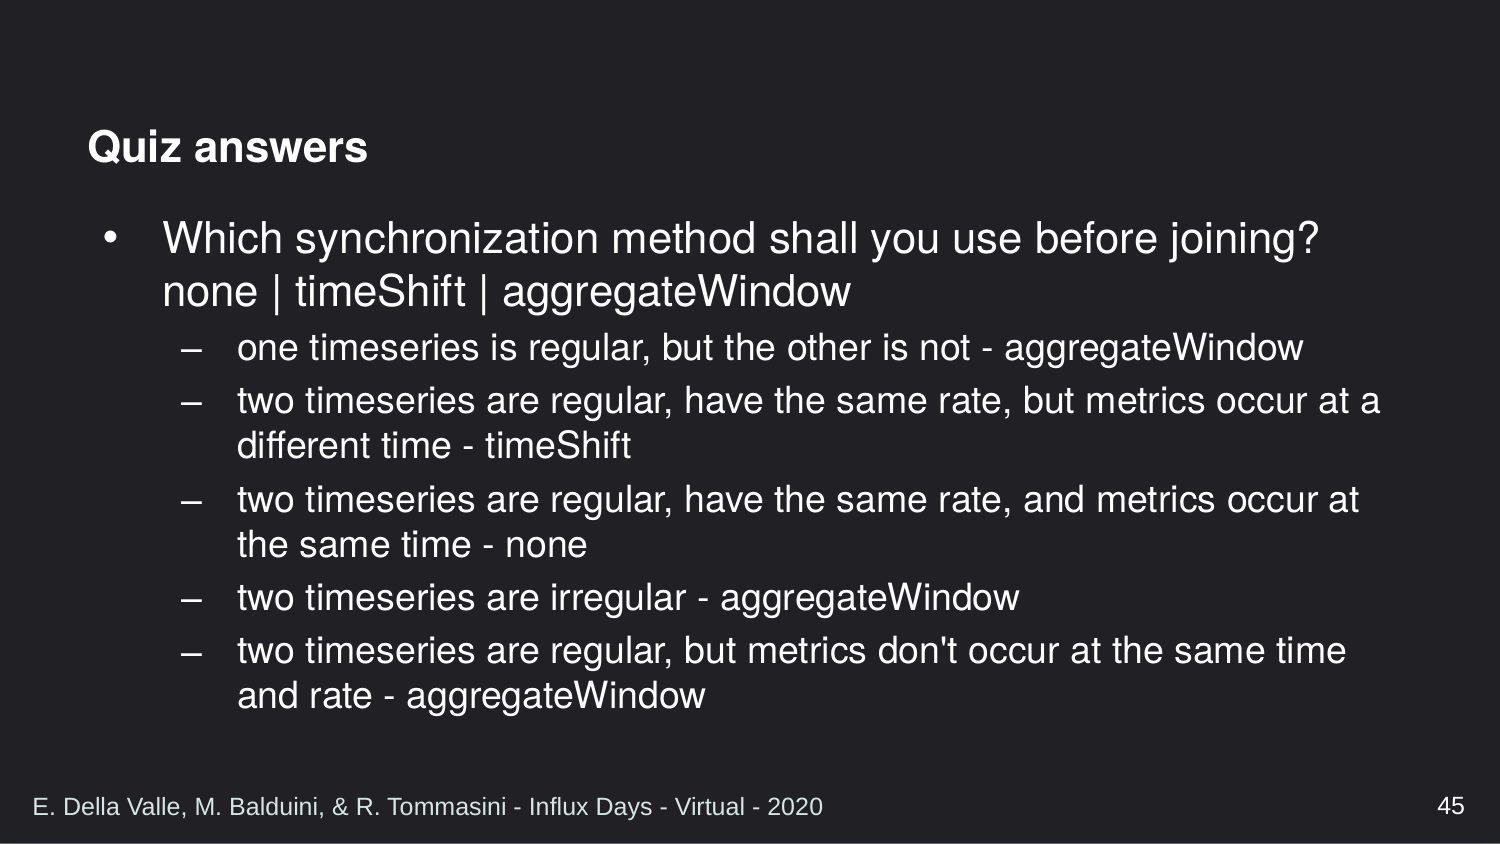

# Quiz answers
Which synchronization method shall you use before joining?
none | timeShift | aggregateWindow
one timeseries is regular, but the other is not - aggregateWindow
two timeseries are regular, have the same rate, but metrics occur at a different time - timeShift
two timeseries are regular, have the same rate, and metrics occur at the same time - none
two timeseries are irregular - aggregateWindow
two timeseries are regular, but metrics don't occur at the same time and rate - aggregateWindow
45
E. Della Valle, M. Balduini, & R. Tommasini - Influx Days - Virtual - 2020